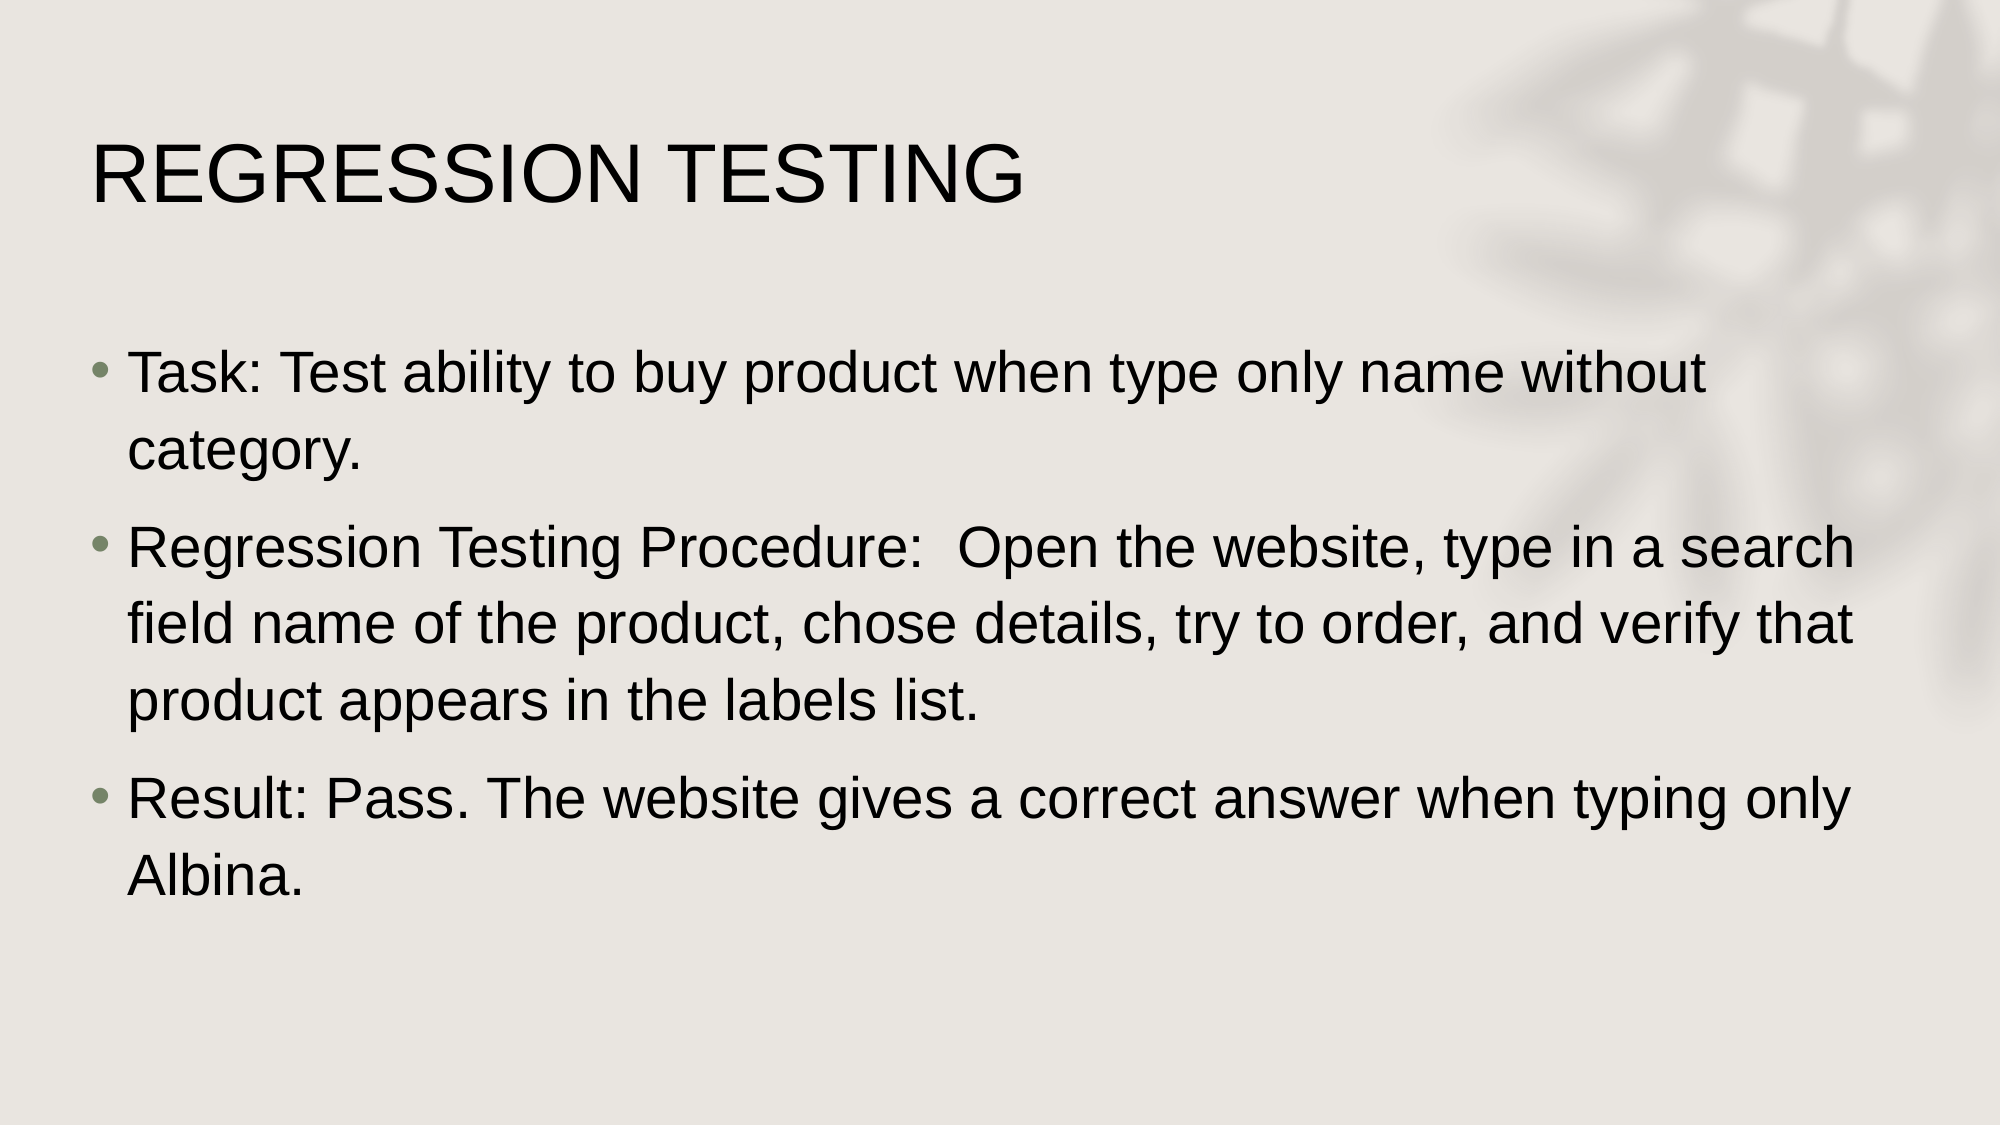

# REGRESSION TESTING
Task: Test ability to buy product when type only name without category.
Regression Testing Procedure:  Open the website, type in a search field name of the product, chose details, try to order, and verify that product appears in the labels list.
Result: Pass. The website gives a correct answer when typing only Albina.